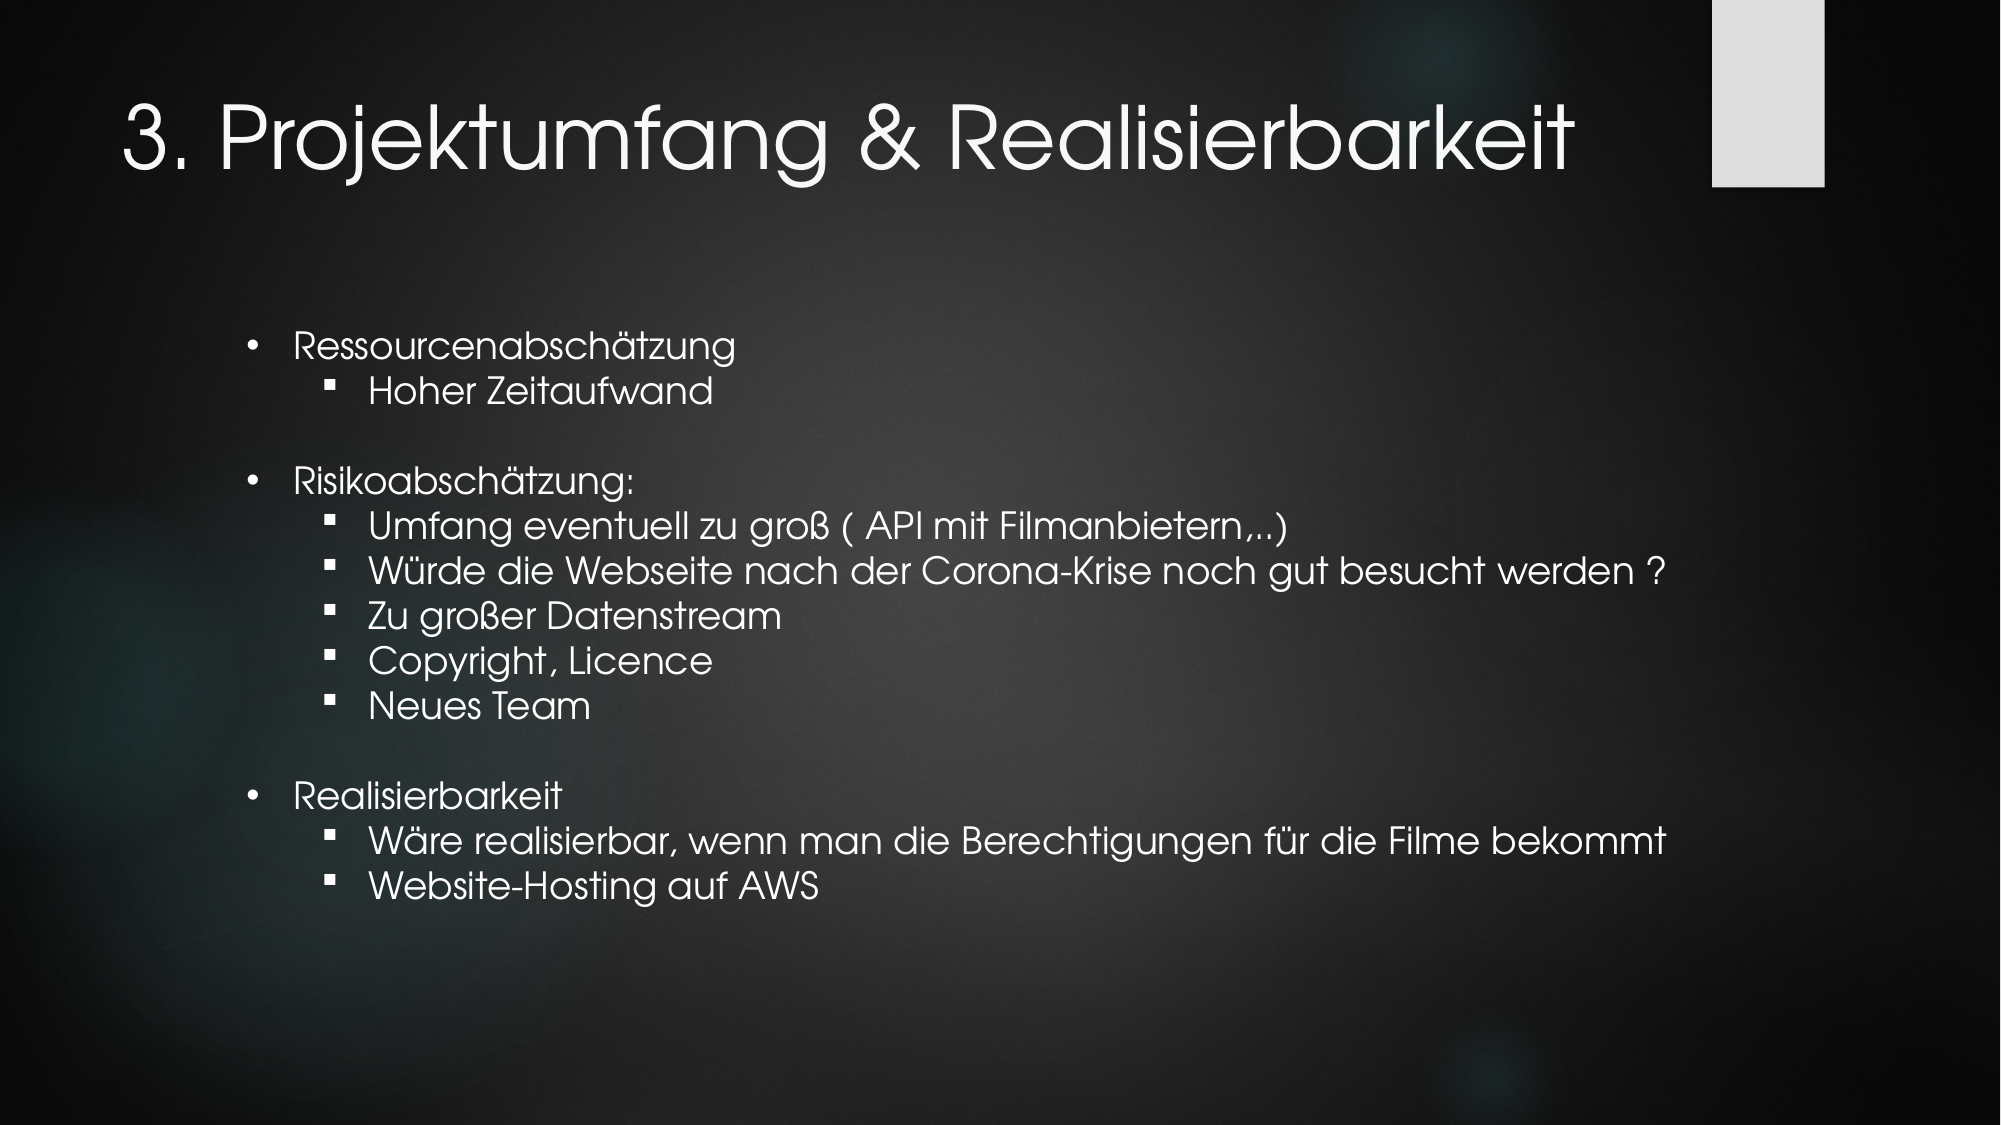

# 3. Projektumfang & Realisierbarkeit
Ressourcenabschätzung
Hoher Zeitaufwand

Risikoabschätzung:
Umfang eventuell zu groß ( API mit Filmanbietern,..)
Würde die Webseite nach der Corona-Krise noch gut besucht werden ?
Zu großer Datenstream
Copyright, Licence
Neues Team

Realisierbarkeit
Wäre realisierbar, wenn man die Berechtigungen für die Filme bekommt
Website-Hosting auf AWS